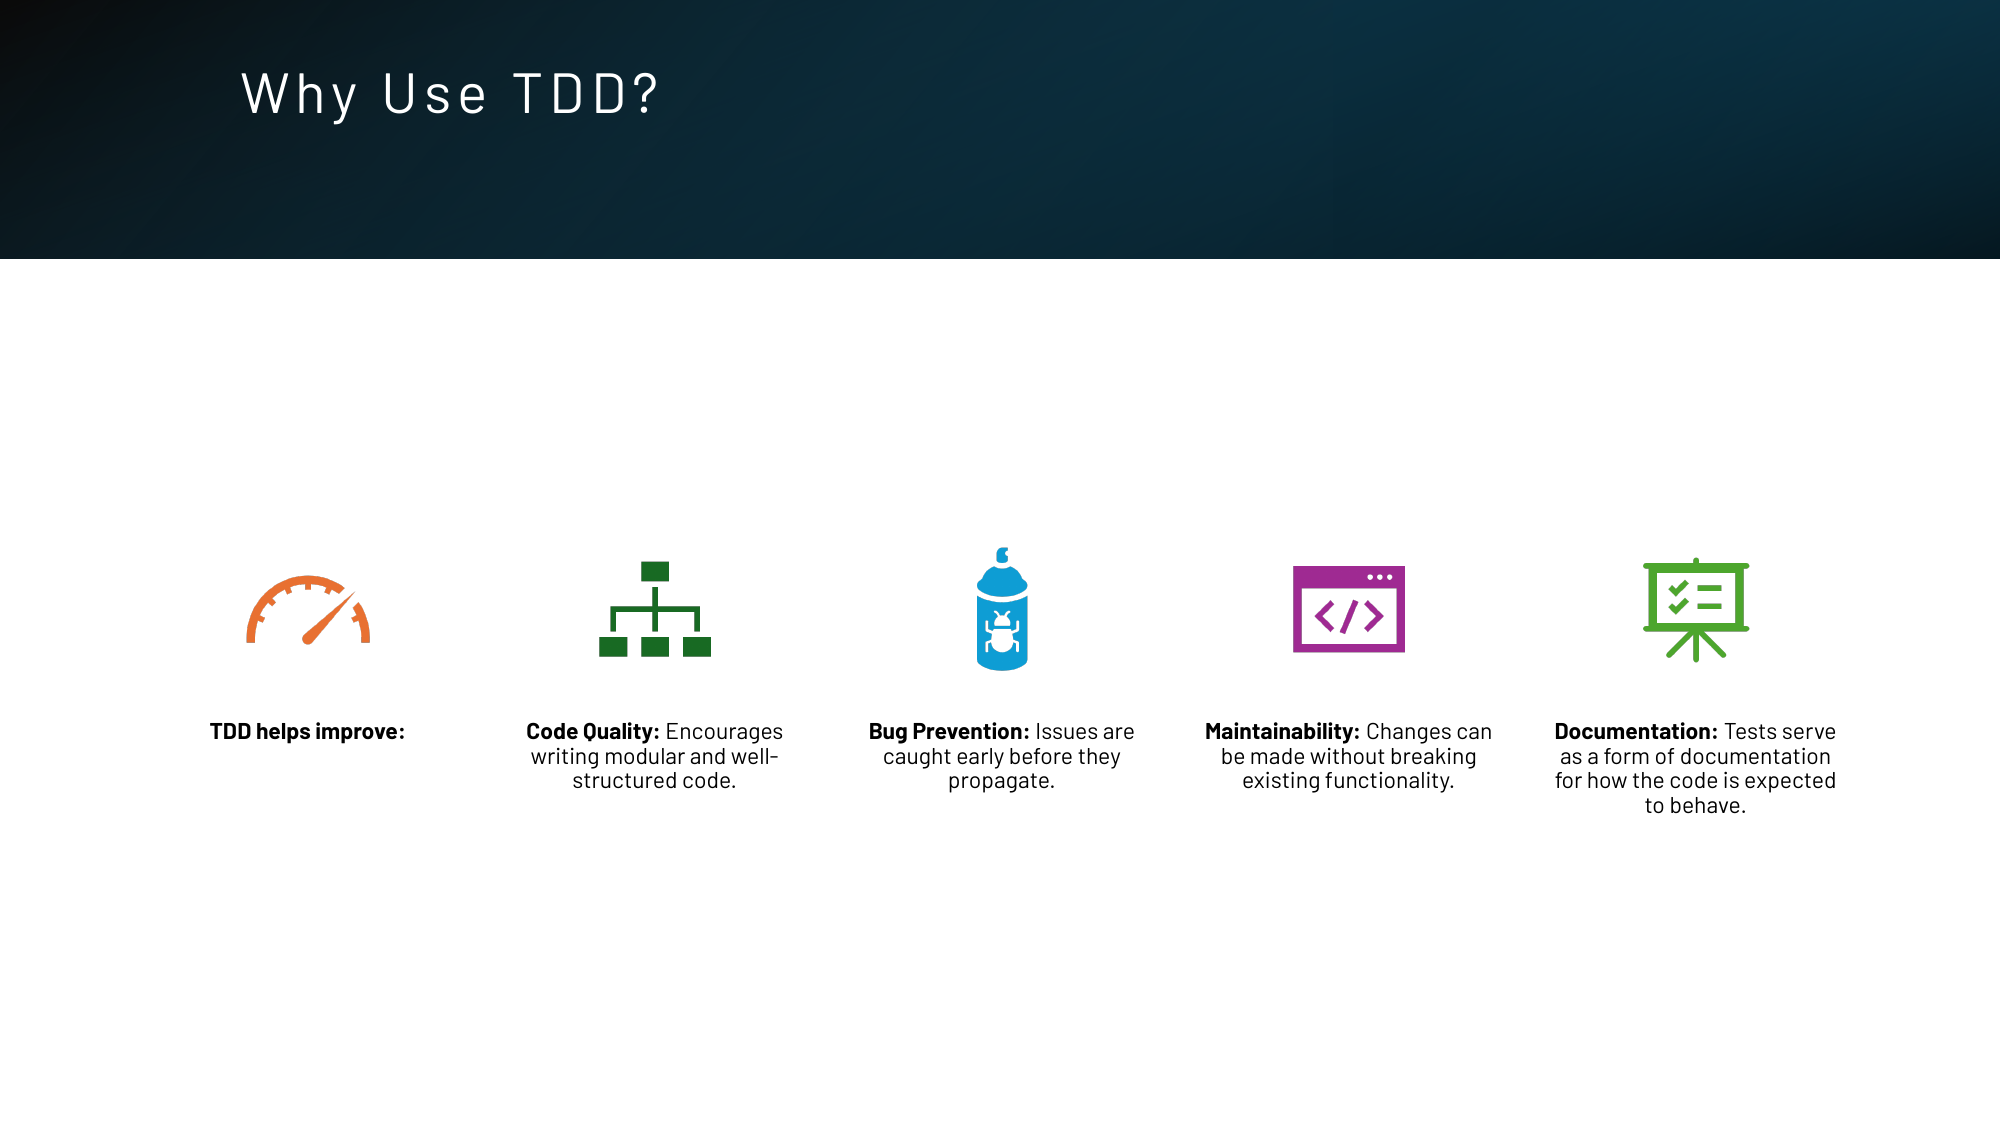

# Why Use TDD?
TDD helps improve:
Code Quality: Encourages writing modular and well-structured code.
Bug Prevention: Issues are caught early before they propagate.
Maintainability: Changes can be made without breaking existing functionality.
Documentation: Tests serve as a form of documentation for how the code is expected to behave.